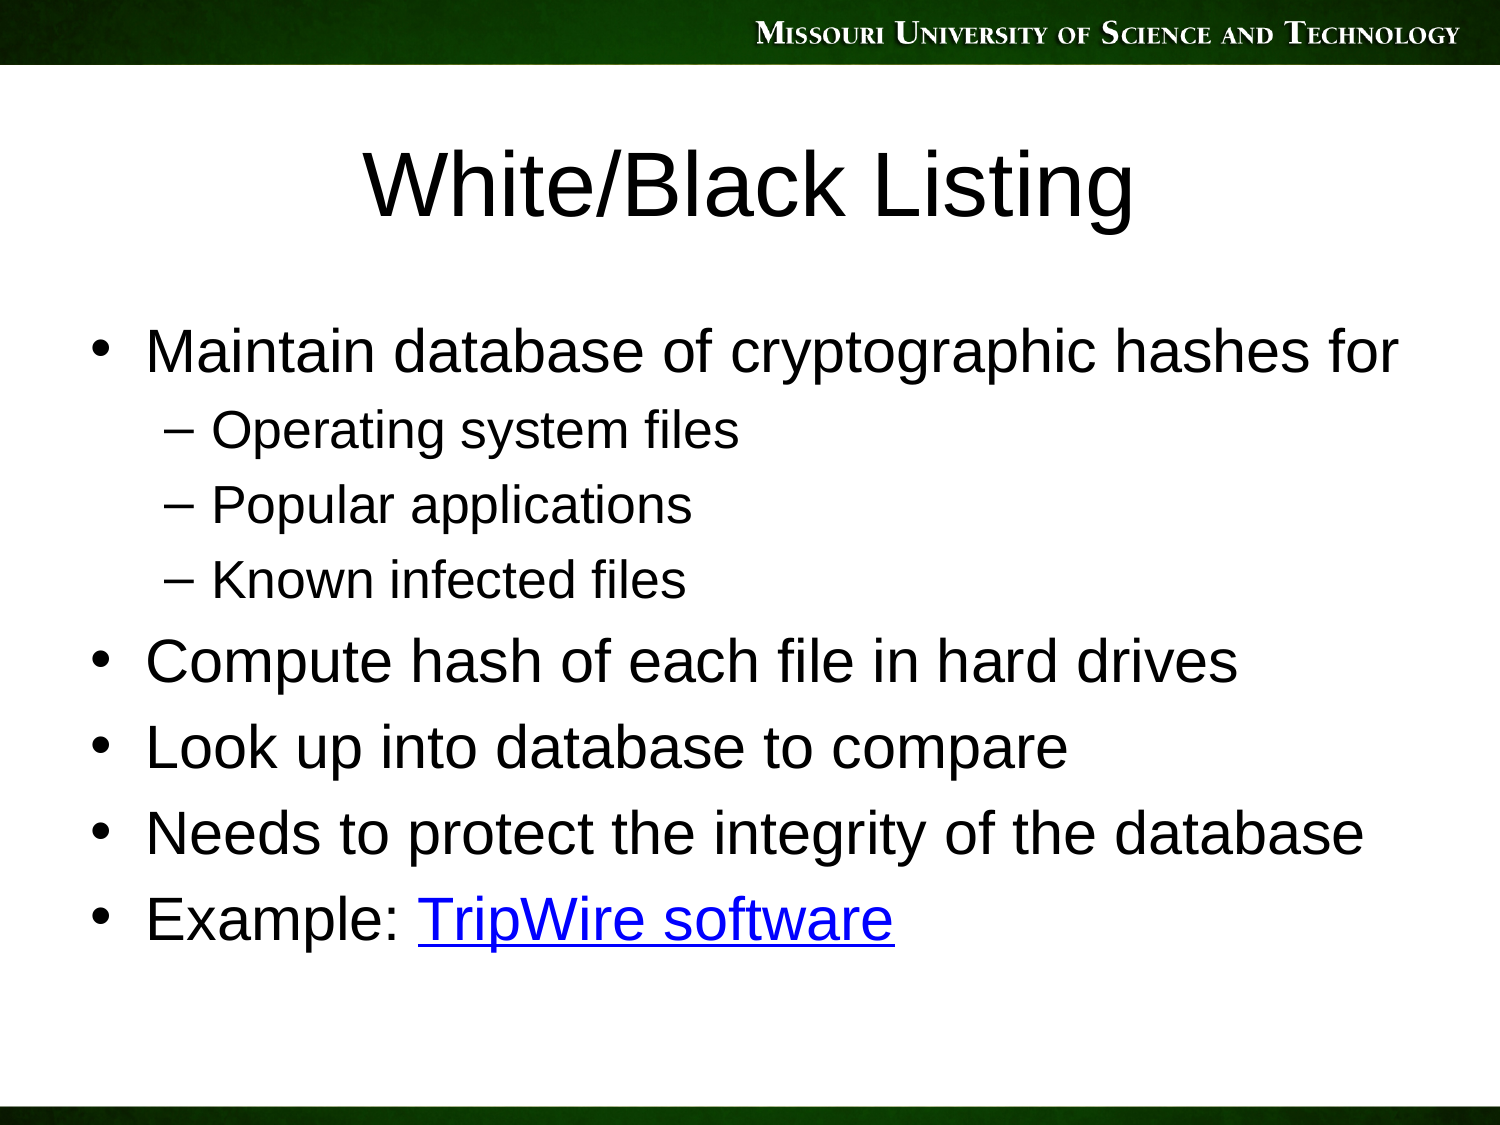

# White/Black Listing
Maintain database of cryptographic hashes for
Operating system files
Popular applications
Known infected files
Compute hash of each file in hard drives
Look up into database to compare
Needs to protect the integrity of the database
Example: TripWire software